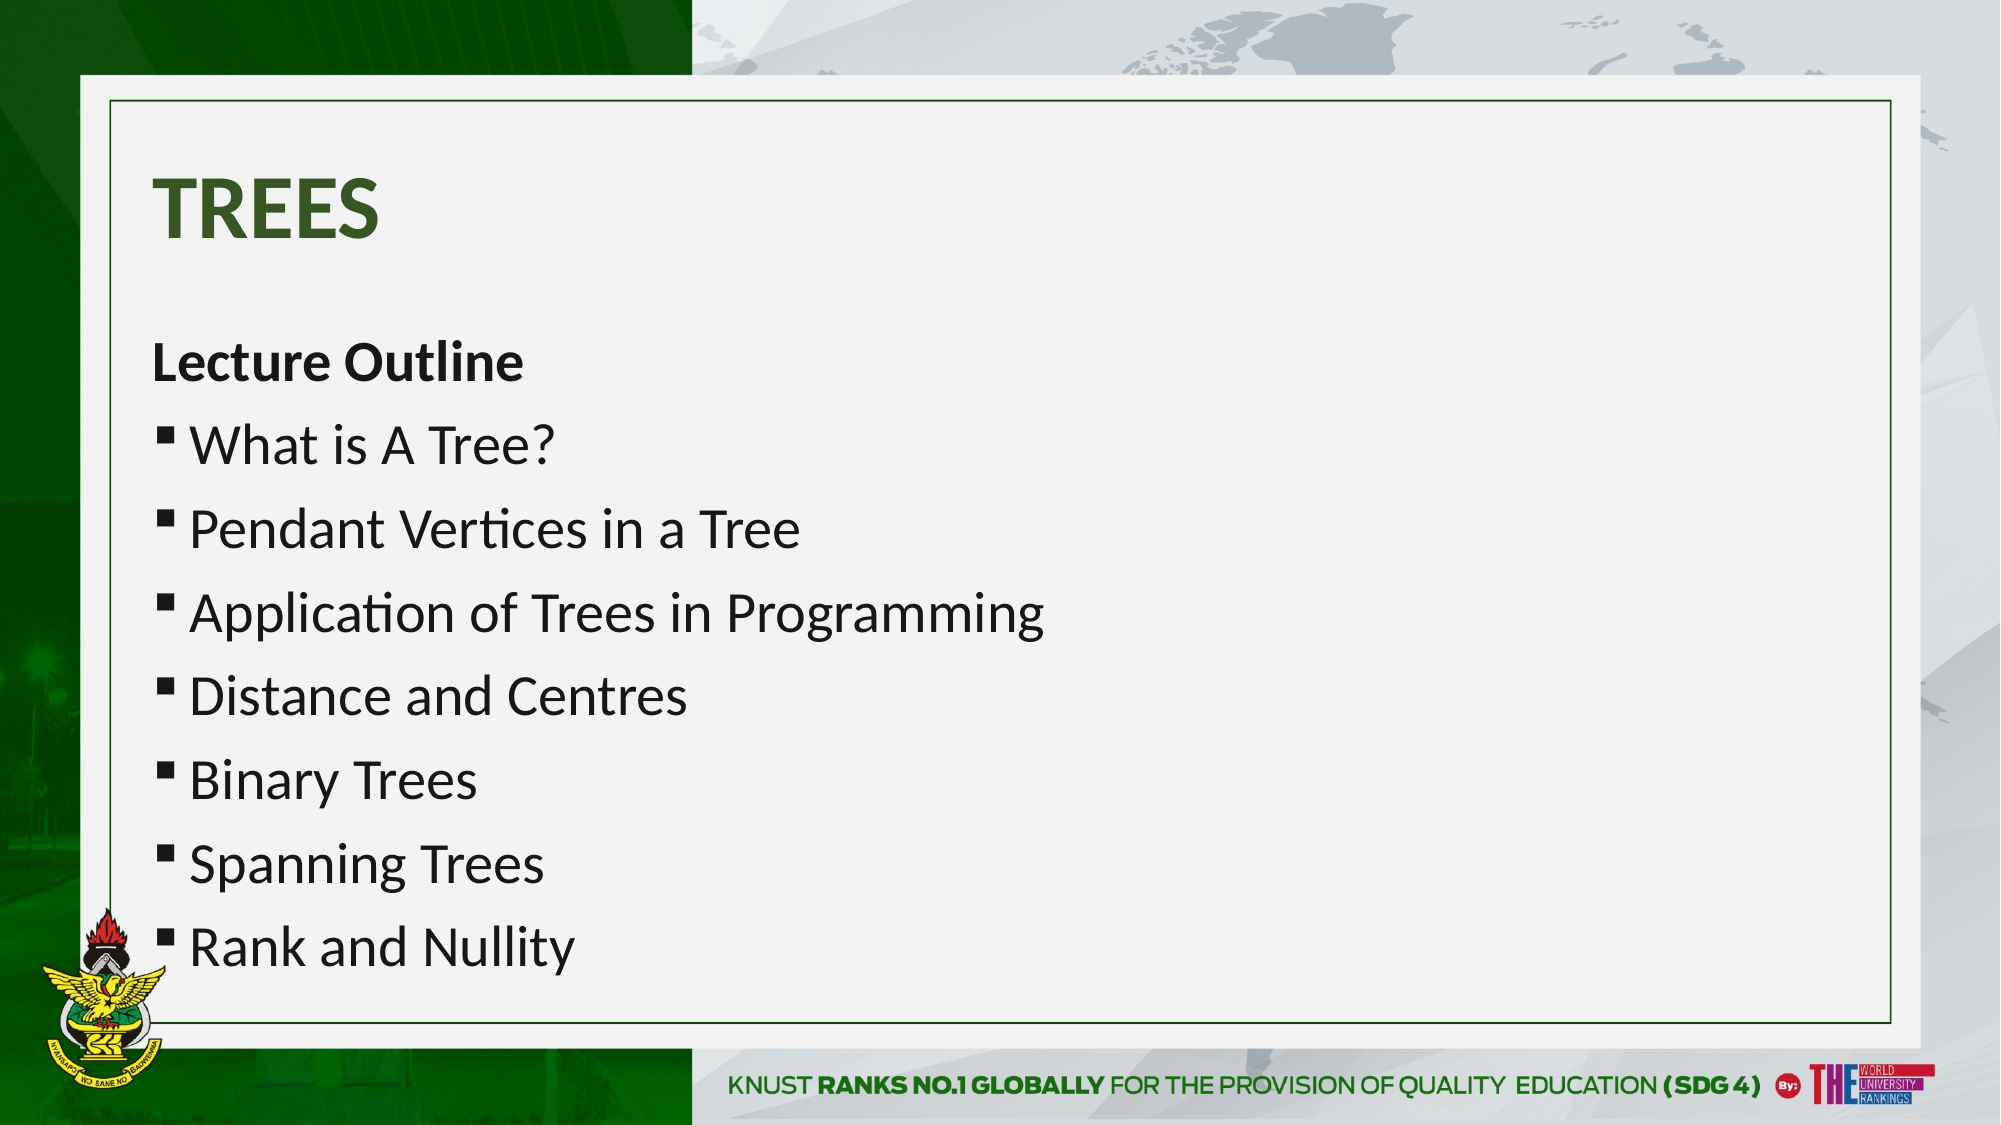

# TREES
Lecture Outline
What is A Tree?
Pendant Vertices in a Tree
Application of Trees in Programming
Distance and Centres
Binary Trees
Spanning Trees
Rank and Nullity